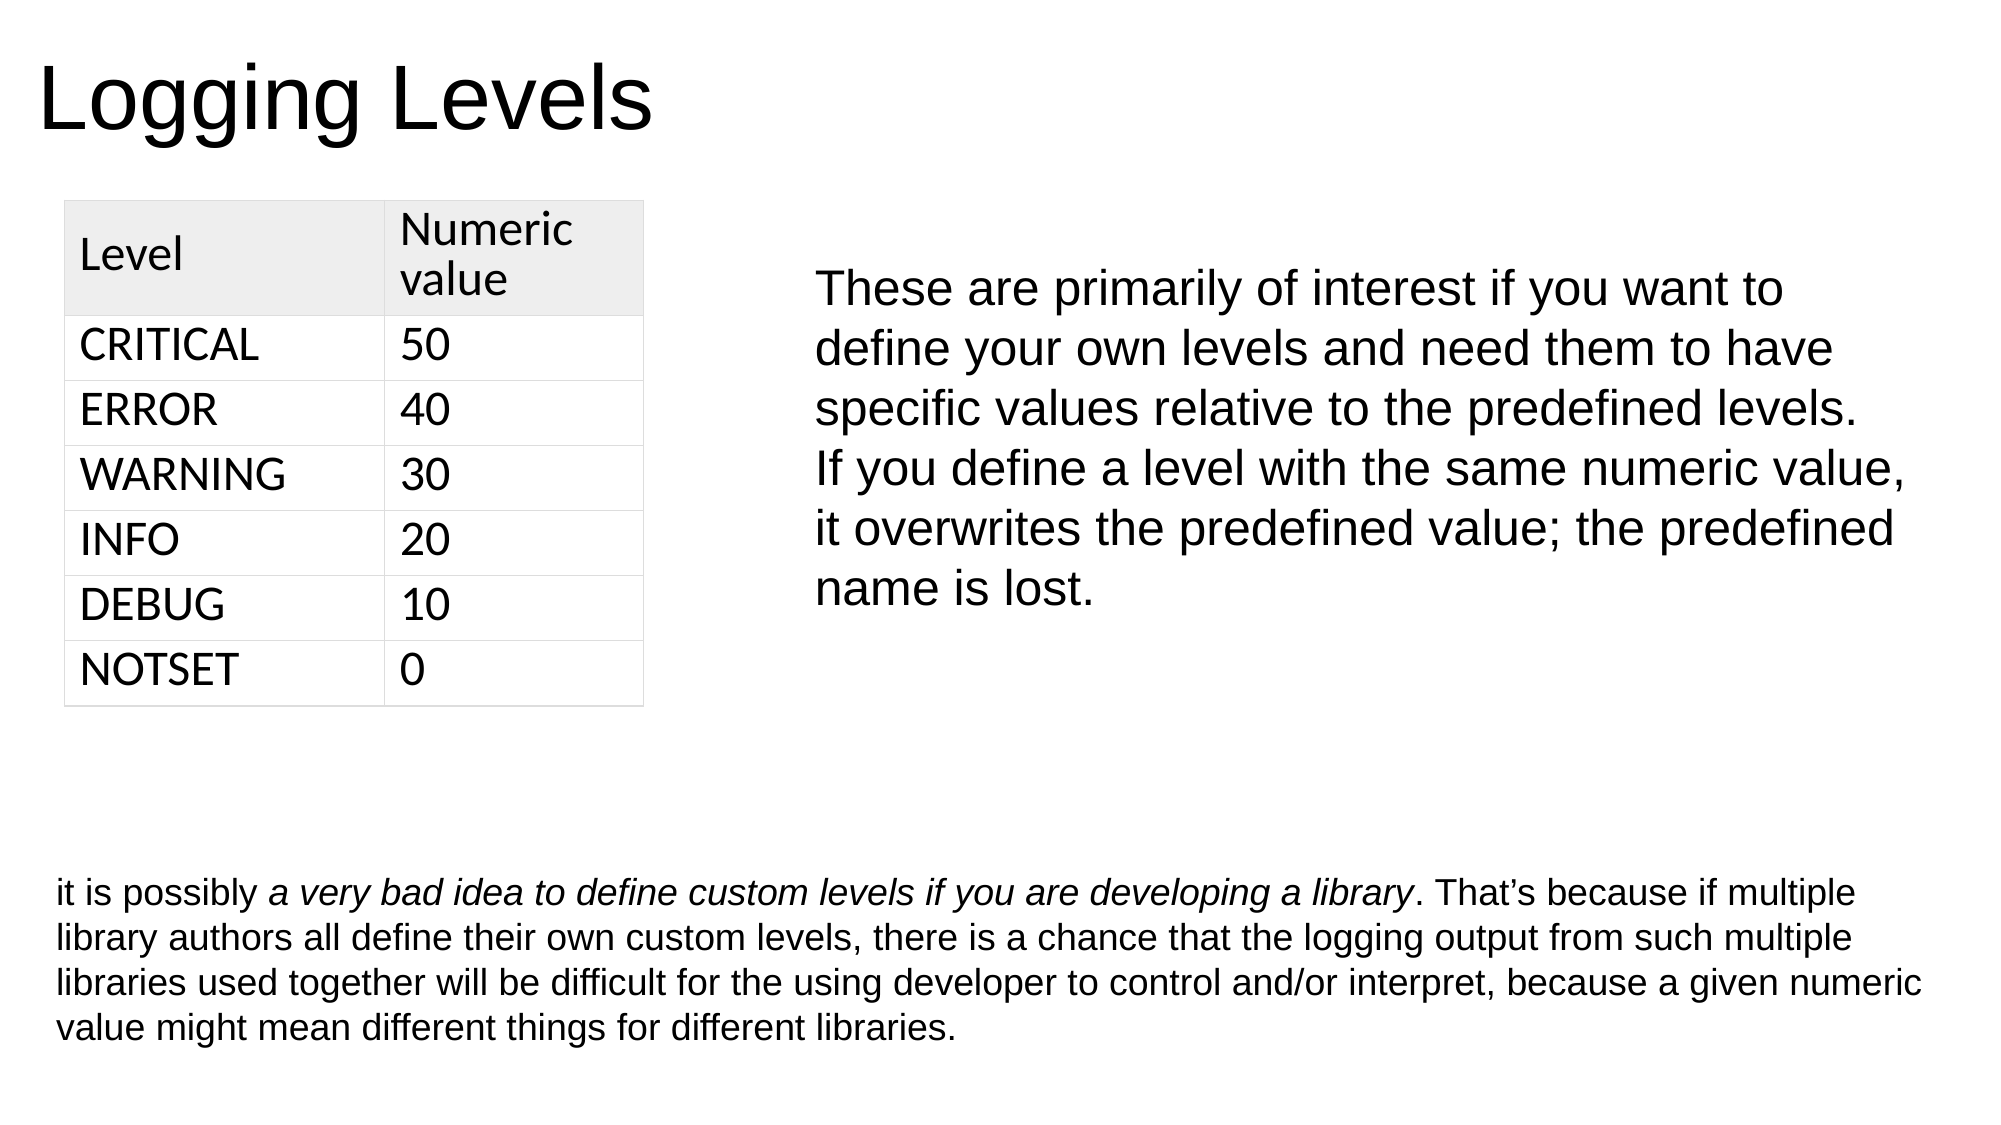

# Logging Levels
| Level | Numeric value |
| --- | --- |
| CRITICAL | 50 |
| ERROR | 40 |
| WARNING | 30 |
| INFO | 20 |
| DEBUG | 10 |
| NOTSET | 0 |
These are primarily of interest if you want to define your own levels and need them to have specific values relative to the predefined levels.
If you define a level with the same numeric value, it overwrites the predefined value; the predefined name is lost.
it is possibly a very bad idea to define custom levels if you are developing a library. That’s because if multiple library authors all define their own custom levels, there is a chance that the logging output from such multiple libraries used together will be difficult for the using developer to control and/or interpret, because a given numeric value might mean different things for different libraries.